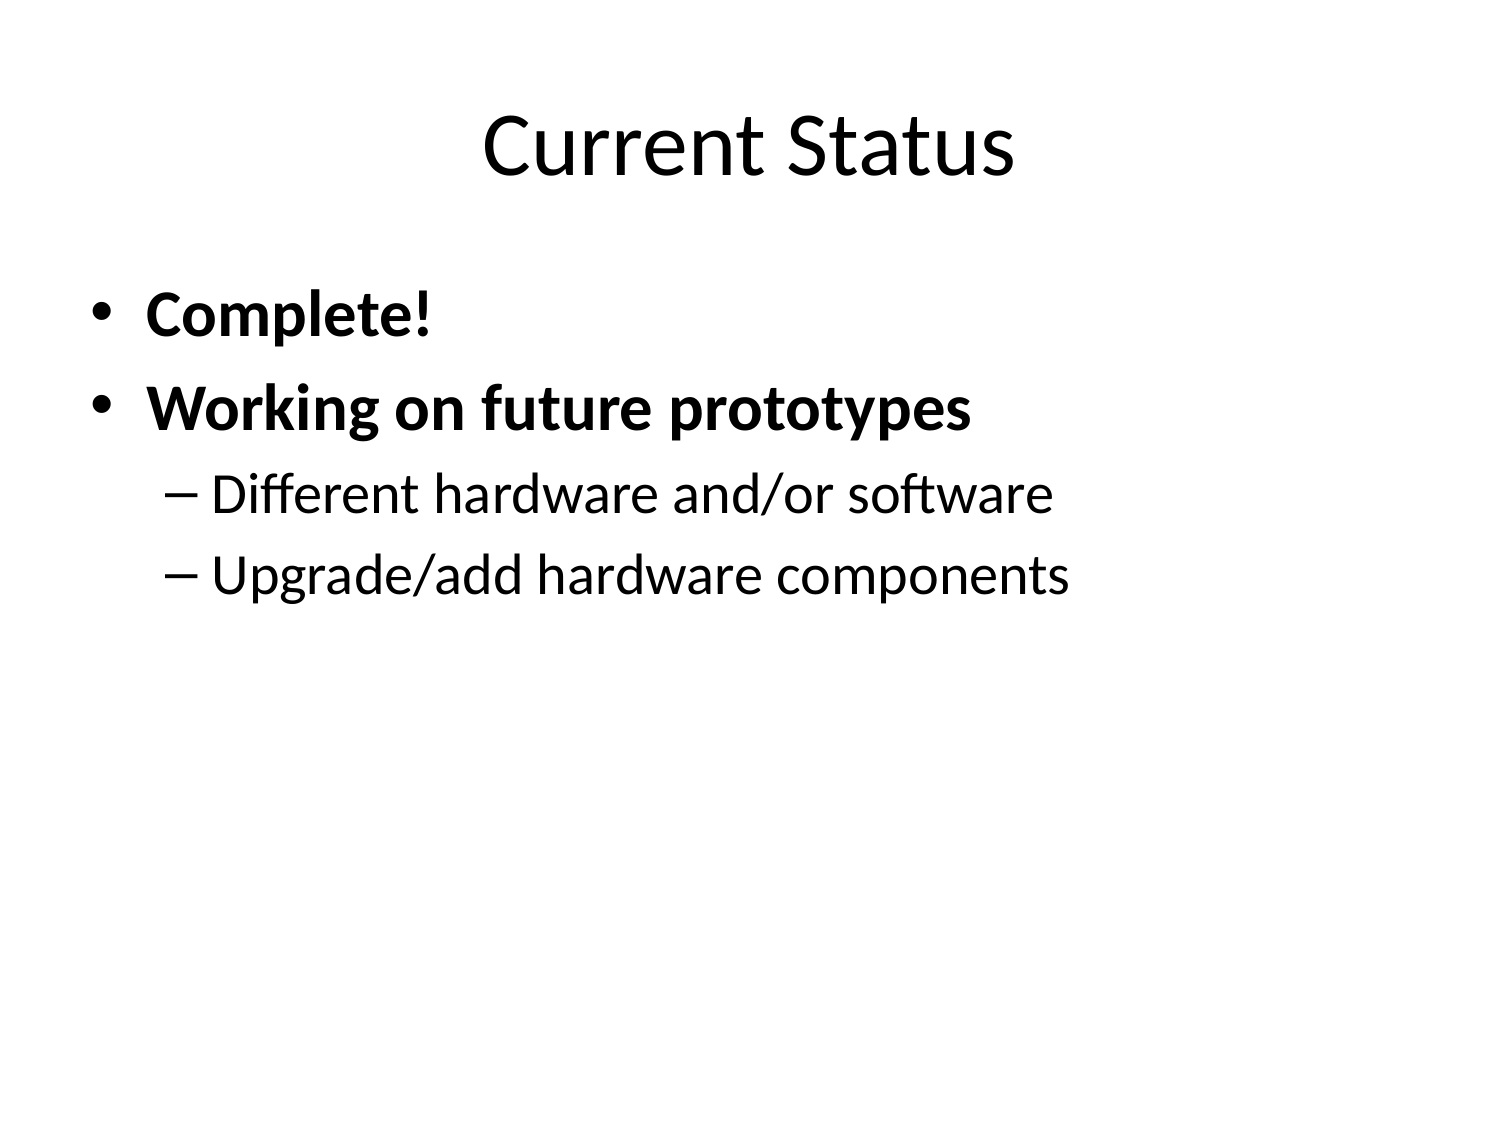

# Current Status
Complete!
Working on future prototypes
Different hardware and/or software
Upgrade/add hardware components